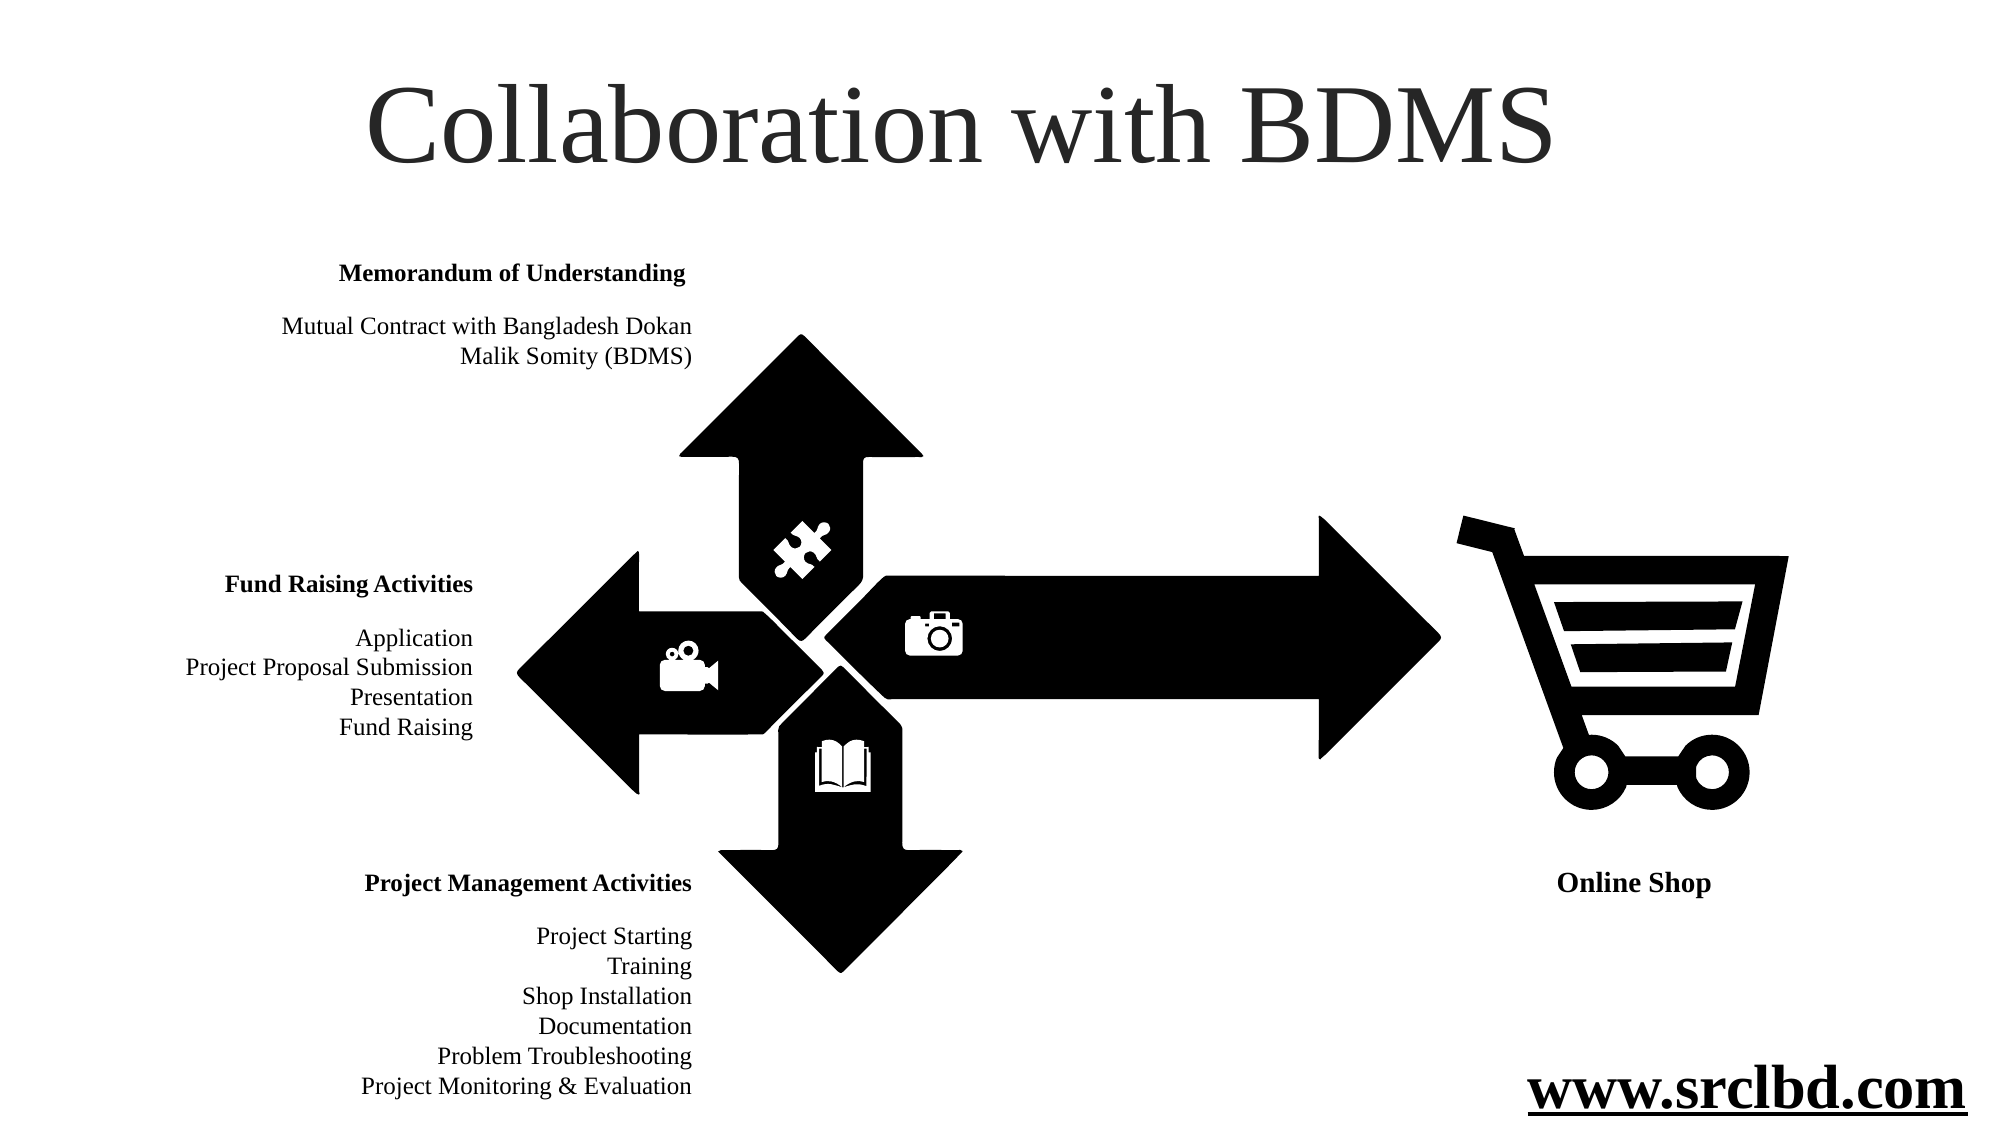

Collaboration with BDMS
Memorandum of Understanding
Mutual Contract with Bangladesh Dokan Malik Somity (BDMS)

Fund Raising Activities
Application
Project Proposal Submission
Presentation
Fund Raising

Online Shop
Project Management Activities
Project Starting
Training
Shop Installation
Documentation
Problem Troubleshooting
Project Monitoring & Evaluation
www.srclbd.com